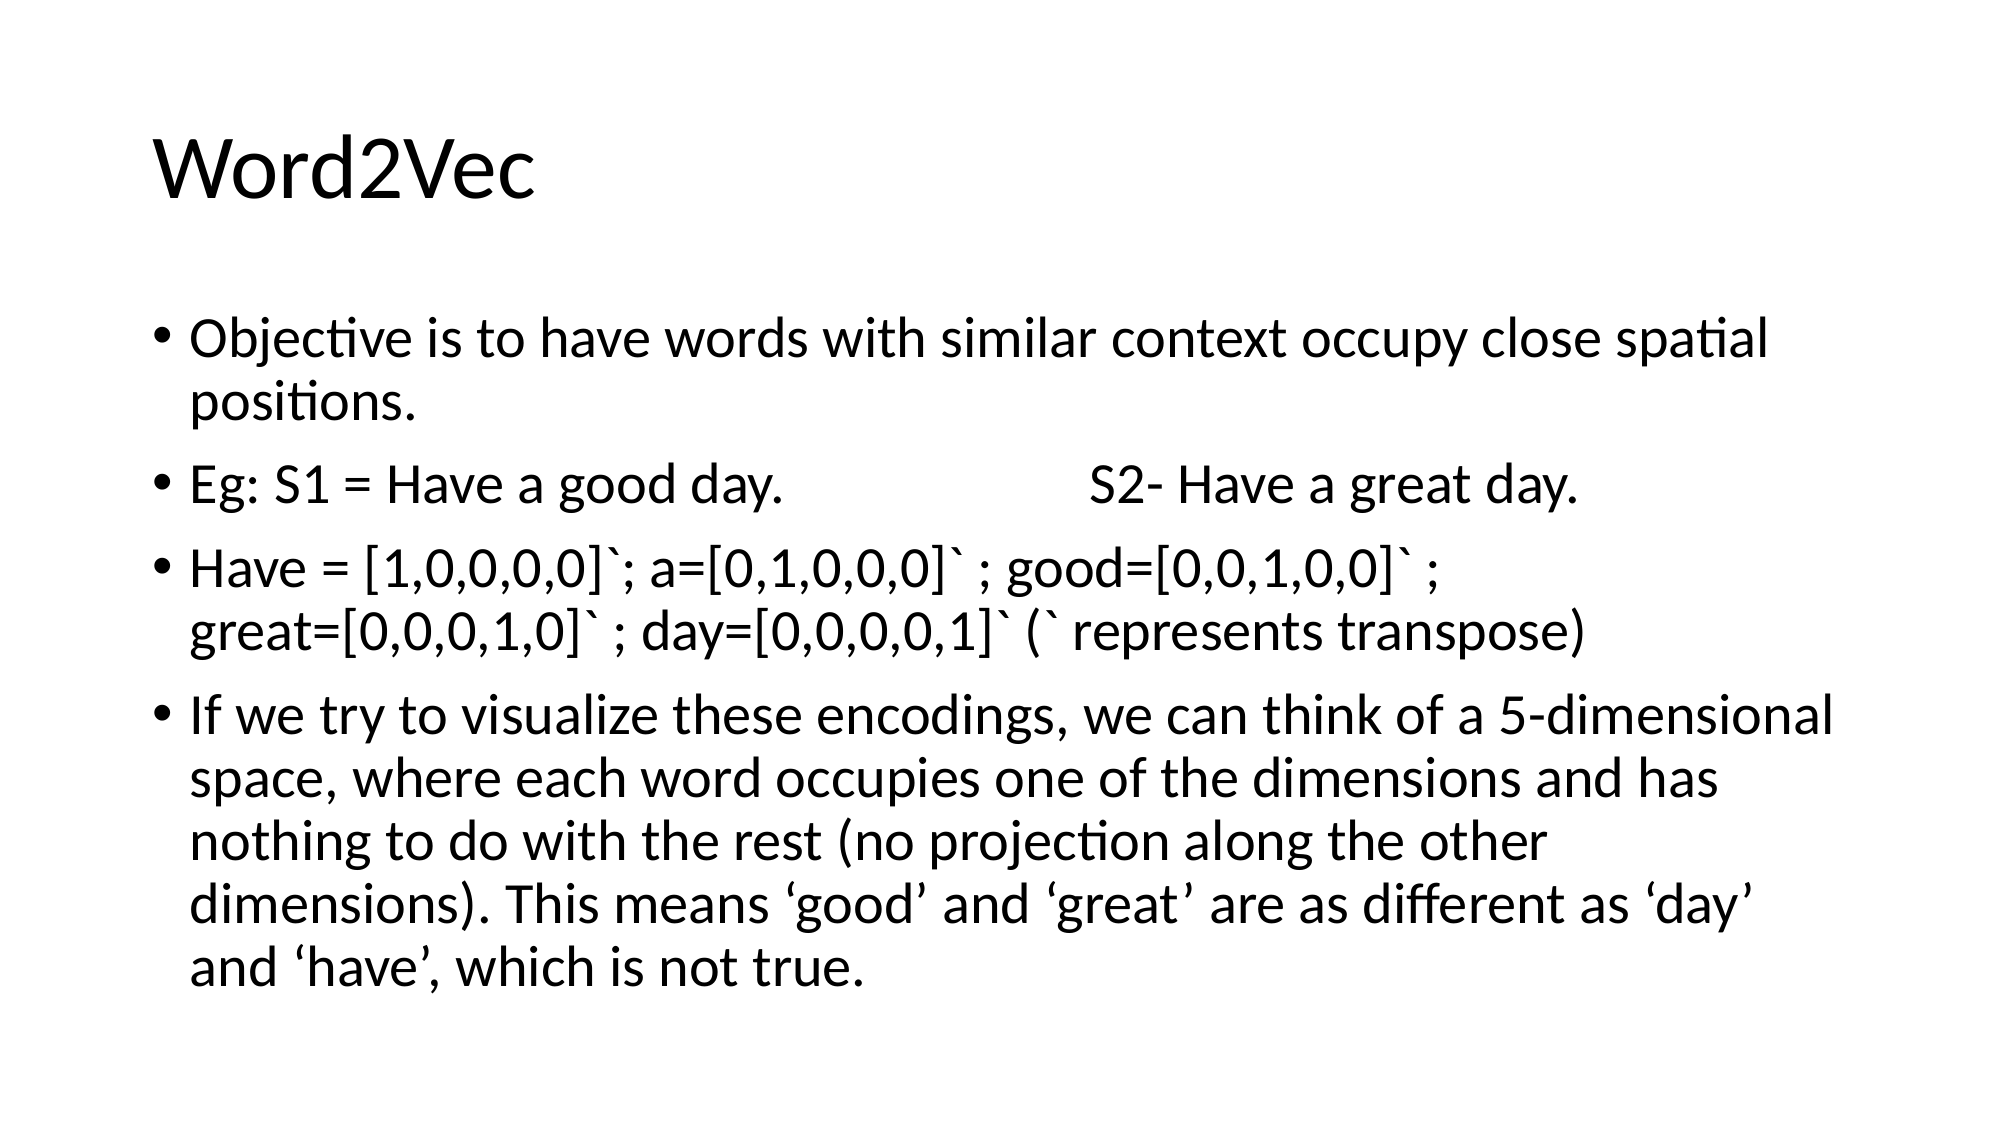

# Word2Vec
Objective is to have words with similar context occupy close spatial positions.
Eg: S1 = Have a good day. 		S2- Have a great day.
Have = [1,0,0,0,0]`; a=[0,1,0,0,0]` ; good=[0,0,1,0,0]` ; great=[0,0,0,1,0]` ; day=[0,0,0,0,1]` (` represents transpose)
If we try to visualize these encodings, we can think of a 5-dimensional space, where each word occupies one of the dimensions and has nothing to do with the rest (no projection along the other dimensions). This means ‘good’ and ‘great’ are as different as ‘day’ and ‘have’, which is not true.